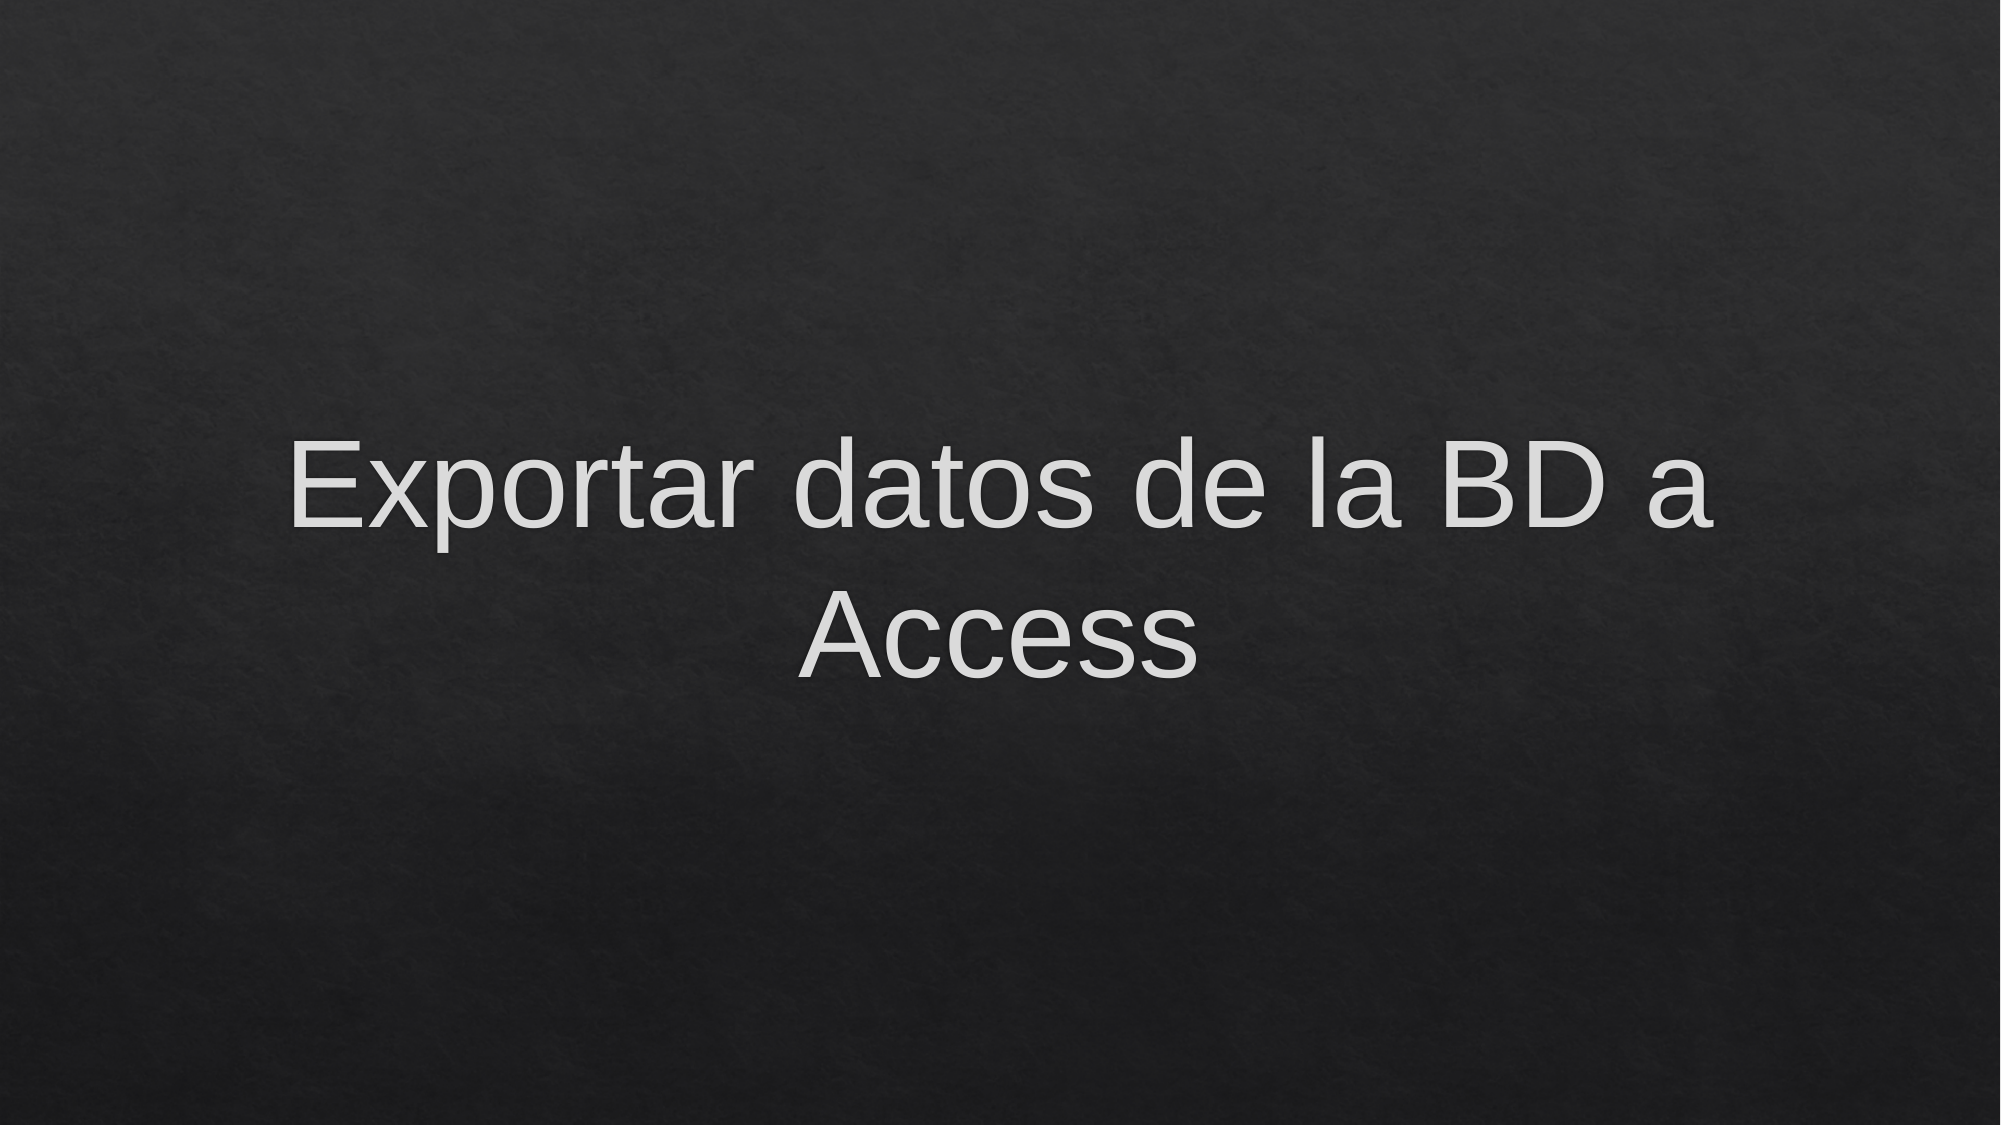

# Exportar datos de la BD a Access